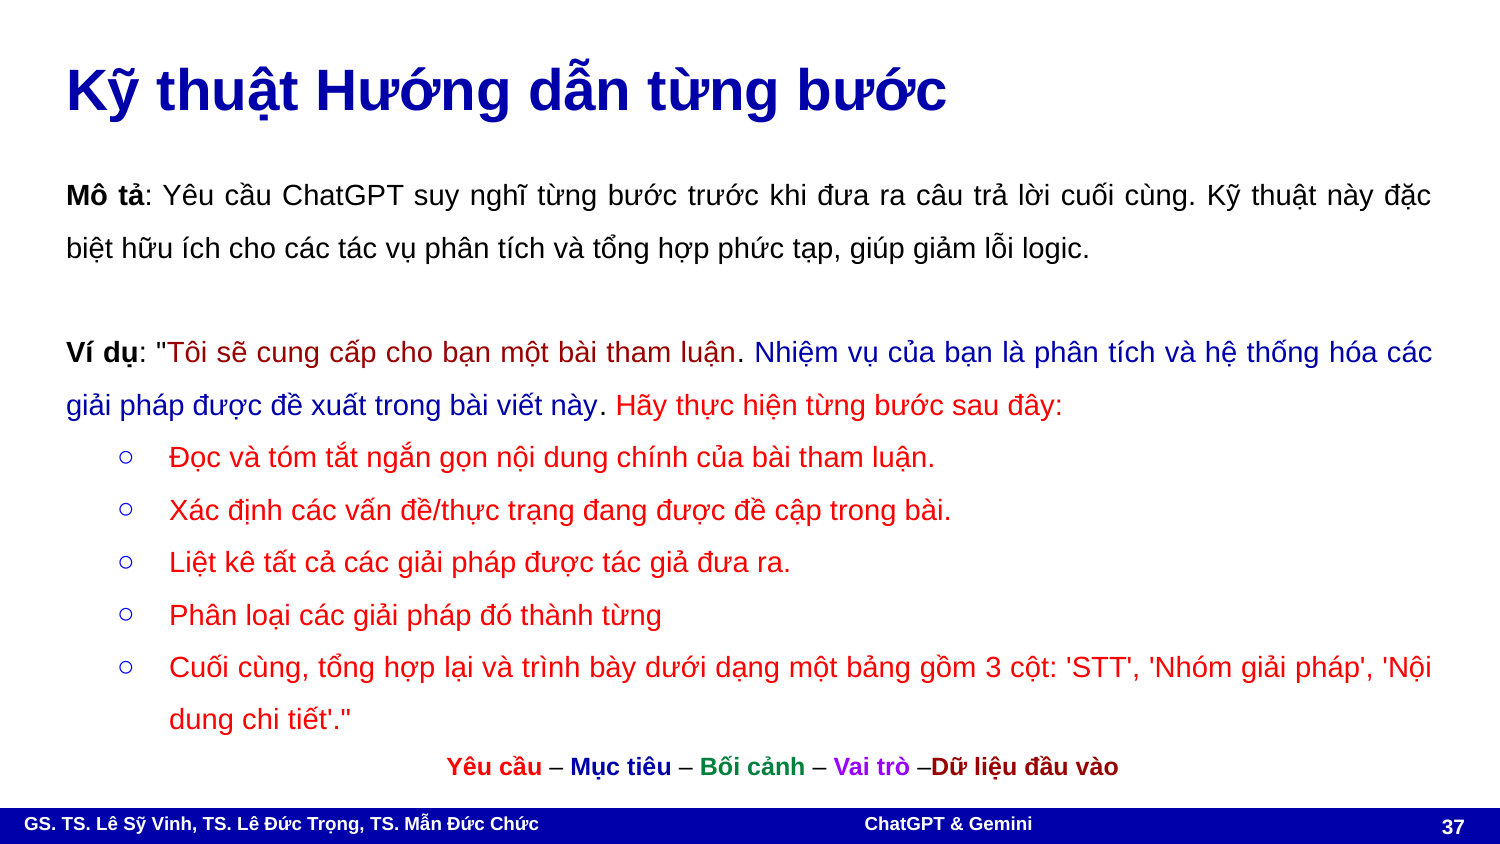

# Kỹ thuật Hướng dẫn từng bước
Mô tả: Yêu cầu ChatGPT suy nghĩ từng bước trước khi đưa ra câu trả lời cuối cùng. Kỹ thuật này đặc biệt hữu ích cho các tác vụ phân tích và tổng hợp phức tạp, giúp giảm lỗi logic.

Ví dụ: "Tôi sẽ cung cấp cho bạn một bài tham luận. Nhiệm vụ của bạn là phân tích và hệ thống hóa các giải pháp được đề xuất trong bài viết này. Hãy thực hiện từng bước sau đây:
Đọc và tóm tắt ngắn gọn nội dung chính của bài tham luận.
Xác định các vấn đề/thực trạng đang được đề cập trong bài.
Liệt kê tất cả các giải pháp được tác giả đưa ra.
Phân loại các giải pháp đó thành từng
Cuối cùng, tổng hợp lại và trình bày dưới dạng một bảng gồm 3 cột: 'STT', 'Nhóm giải pháp', 'Nội dung chi tiết'."
Yêu cầu – Mục tiêu – Bối cảnh – Vai trò –Dữ liệu đầu vào
37
GS. TS. Lê Sỹ Vinh, TS. Lê Đức Trọng, TS. Mẫn Đức Chức
ChatGPT & Gemini